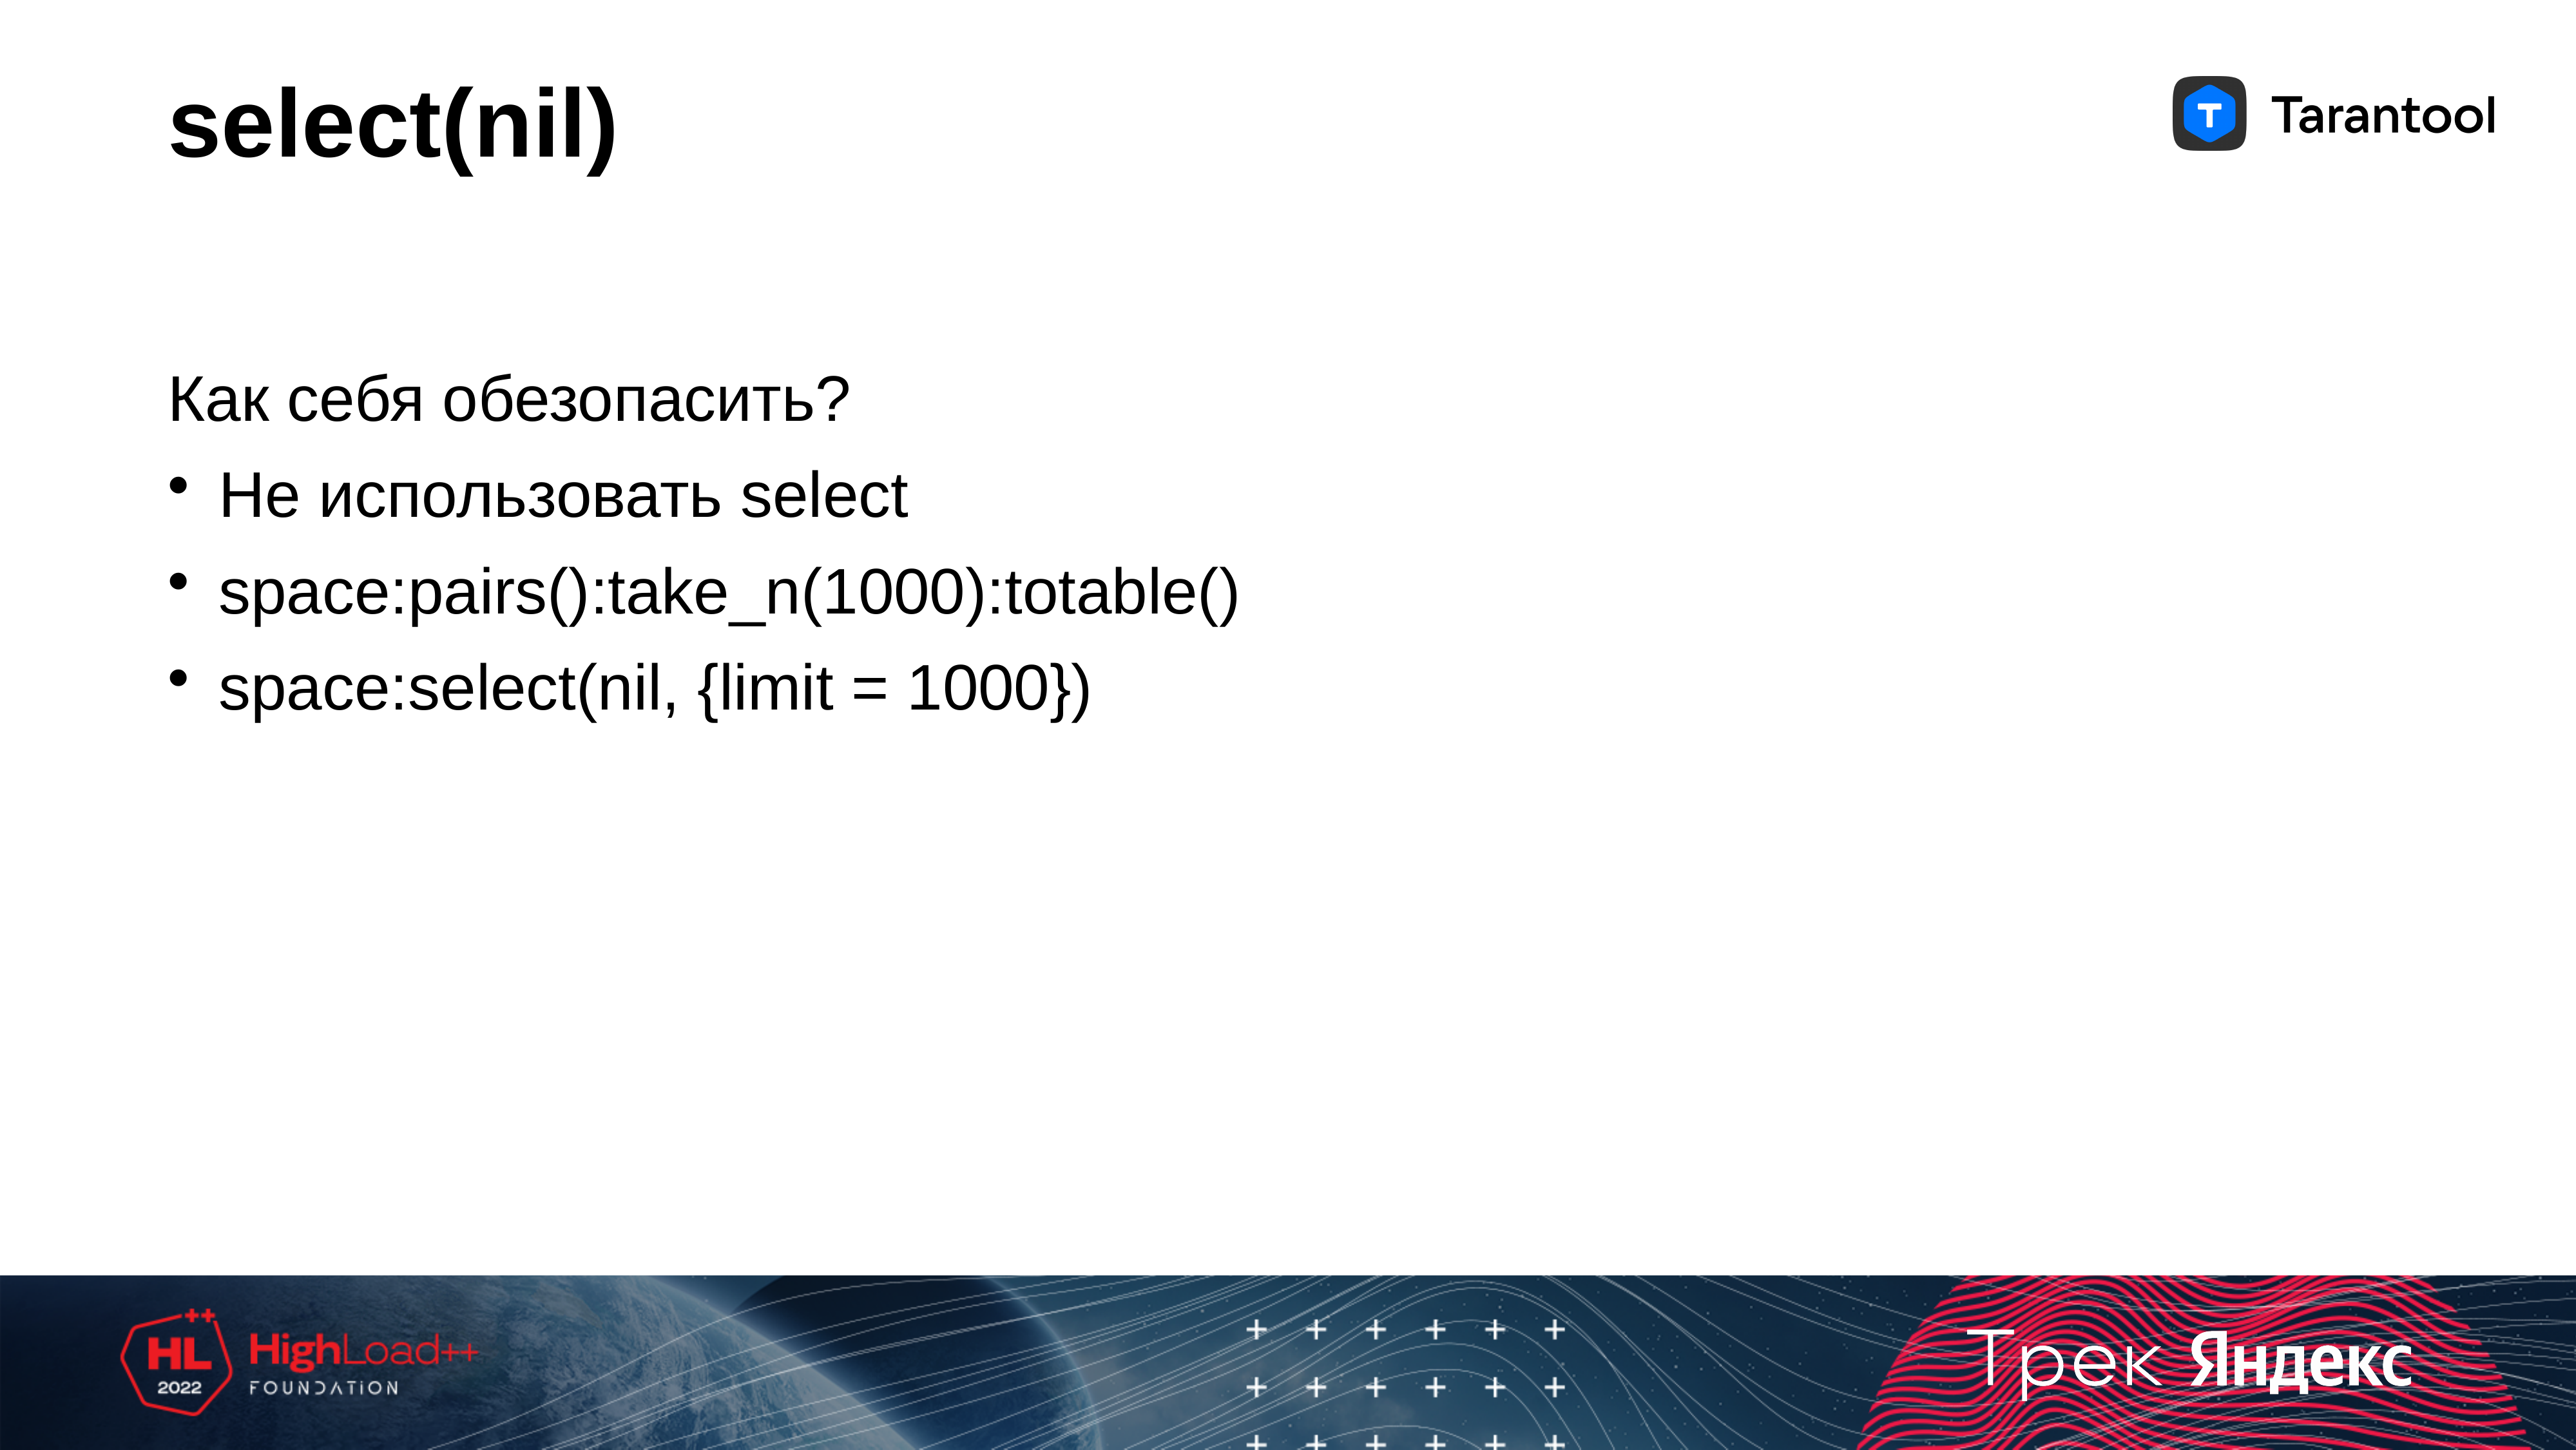

# select(nil)
Как себя обезопасить?
Не использовать select
space:pairs():take_n(1000):totable()
space:select(nil, {limit = 1000})